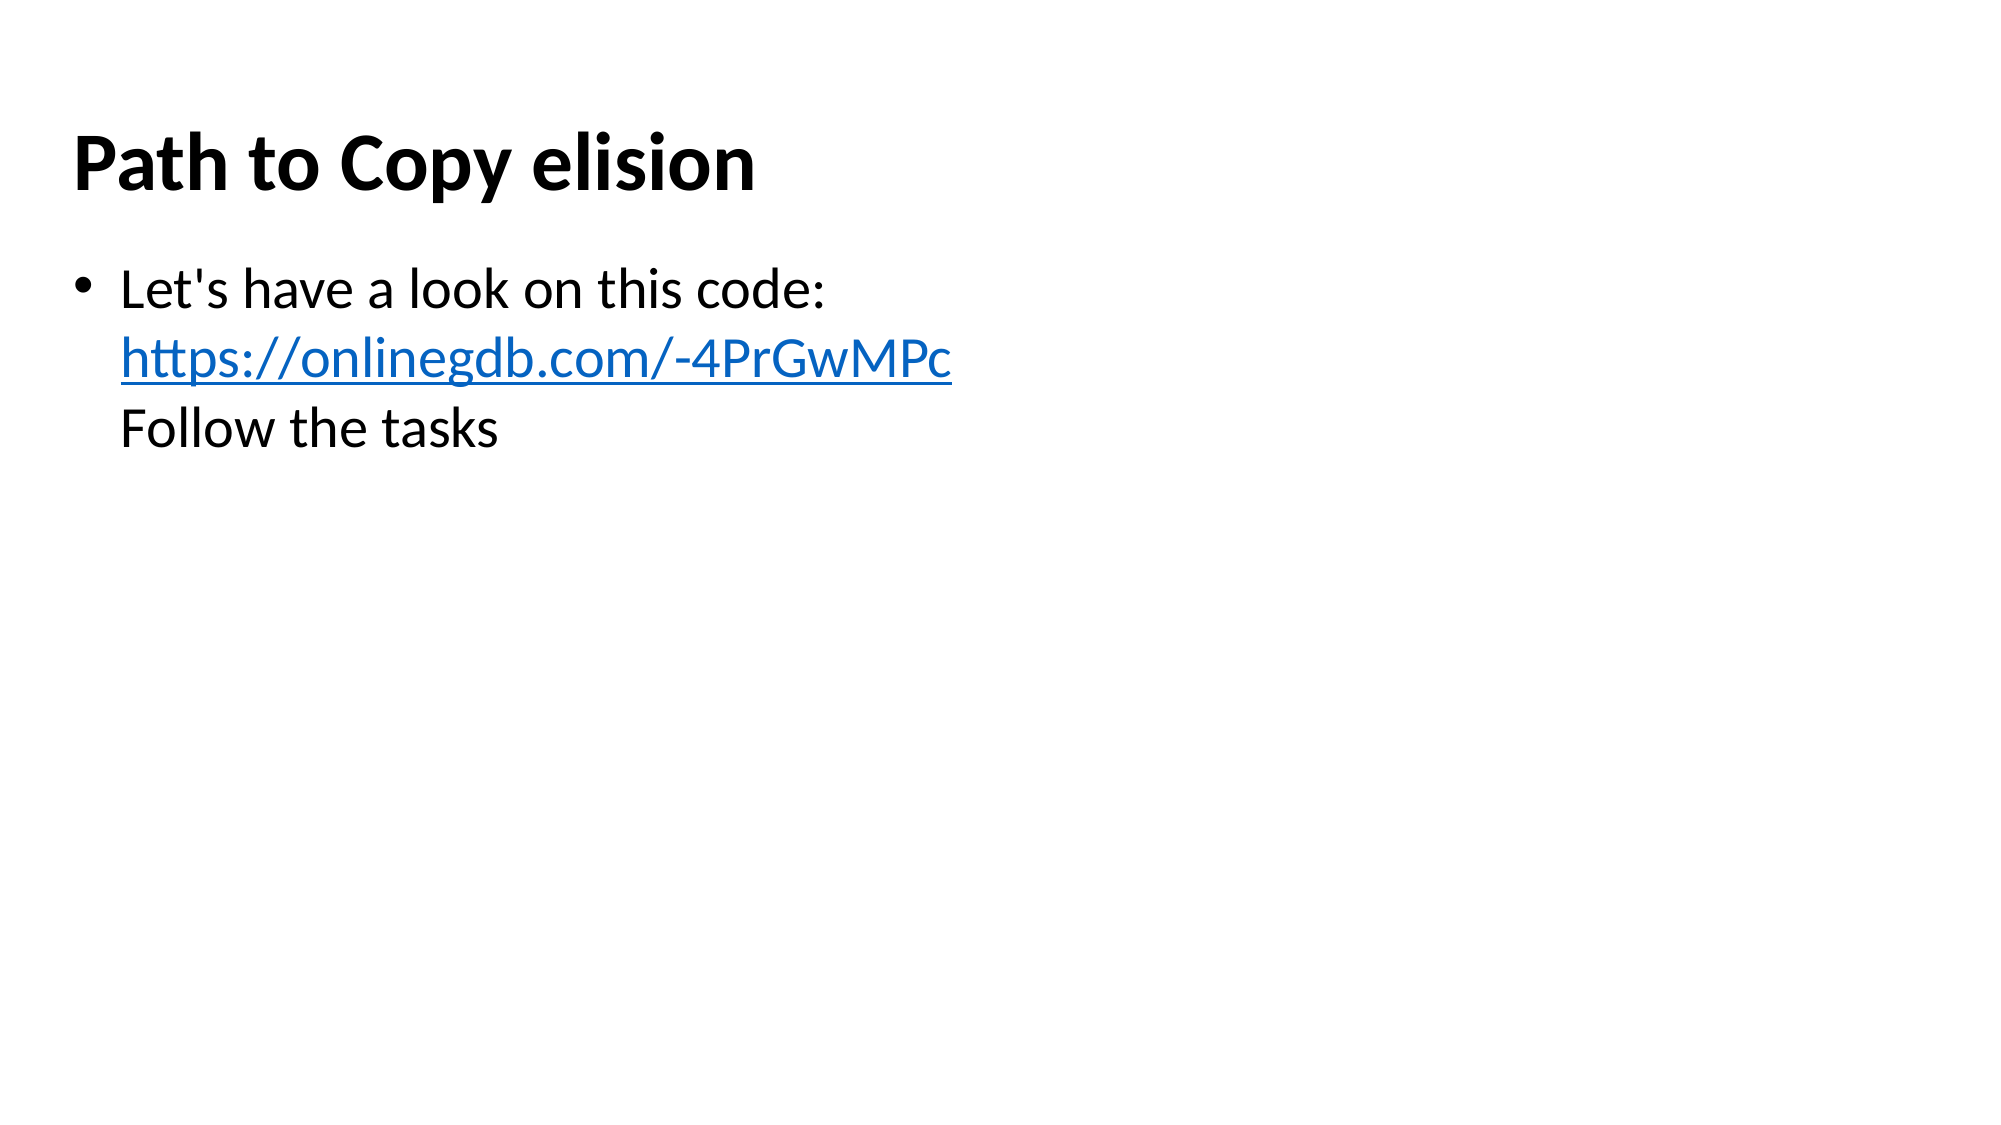

Path to Copy elision
Let's have a look on this code:
https://onlinegdb.com/-4PrGwMPc
Follow the tasks